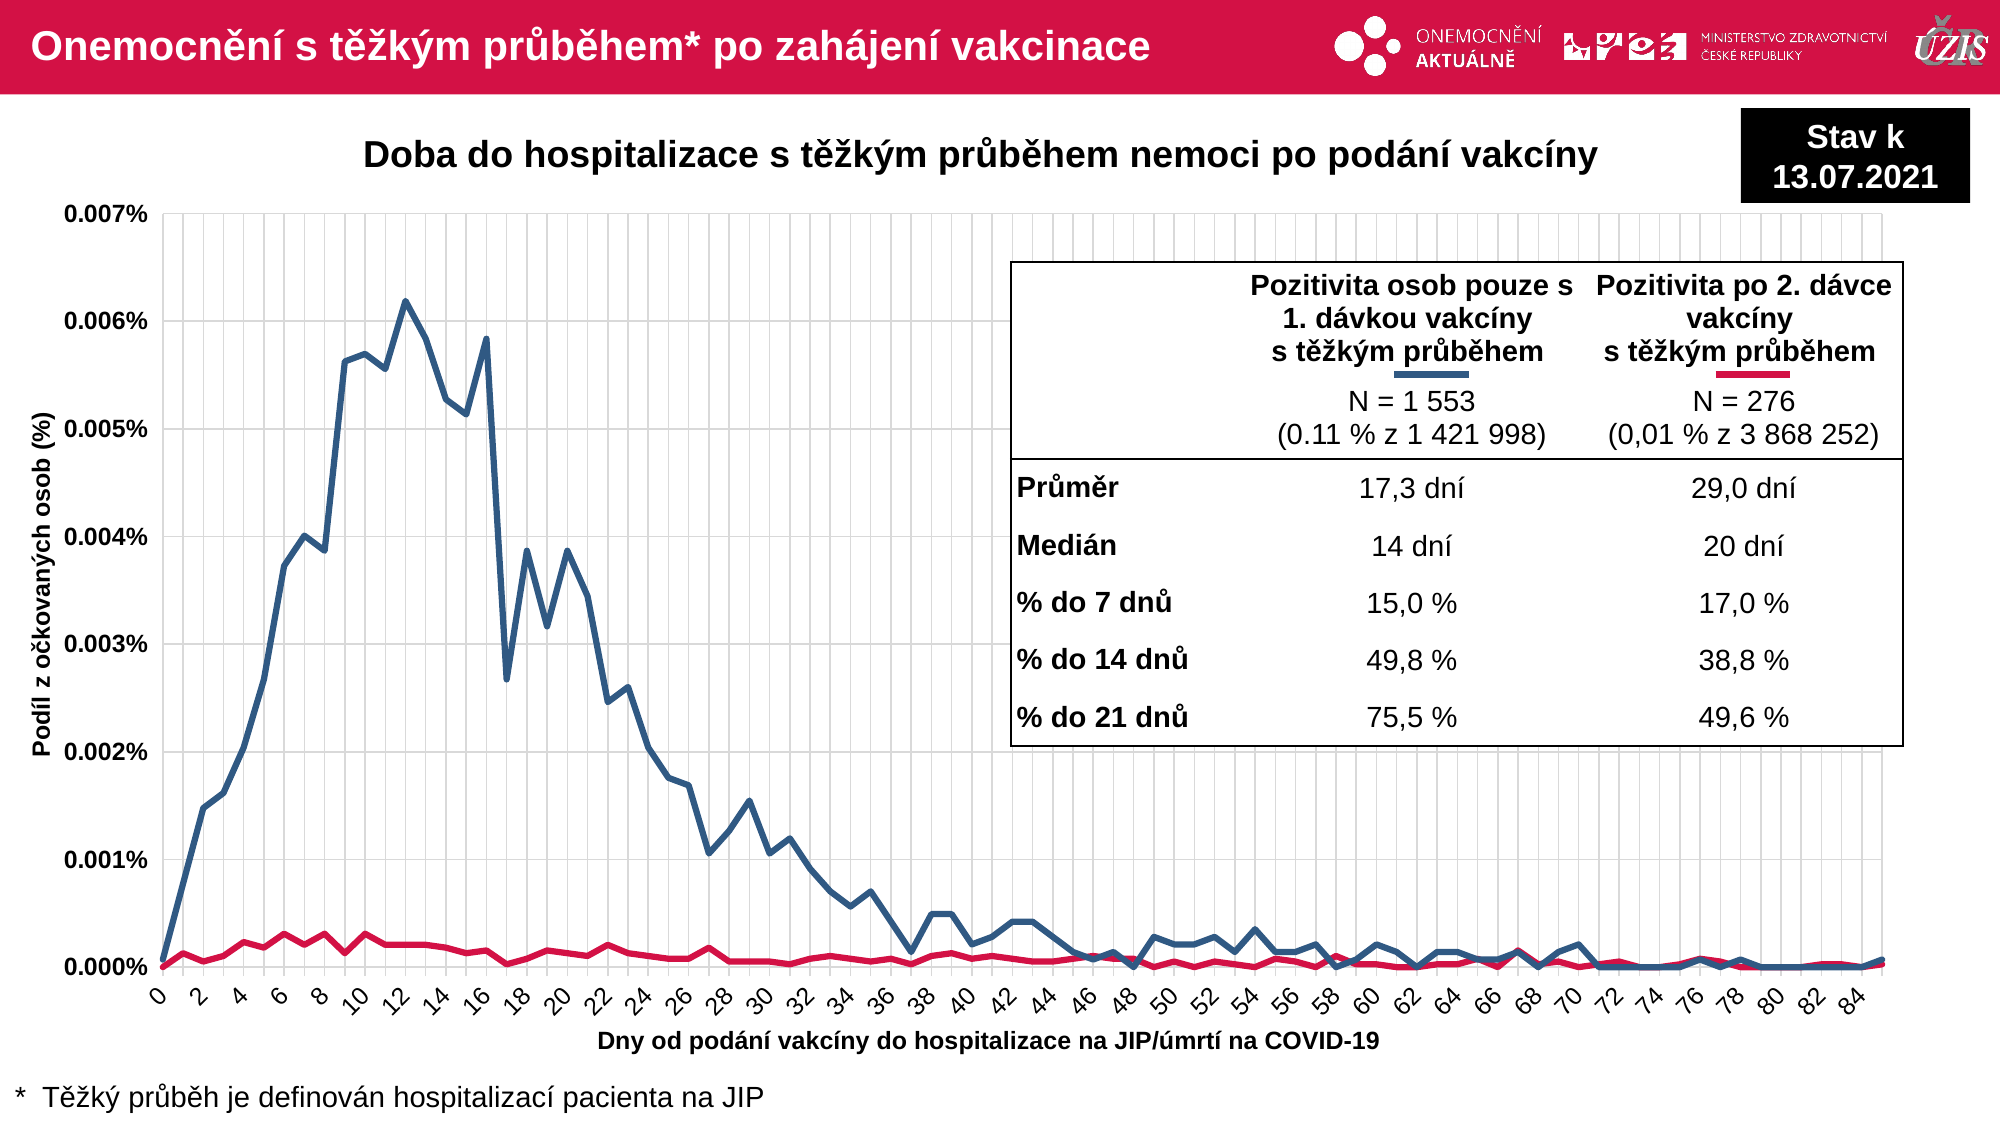

# Onemocnění s těžkým průběhem* po zahájení vakcinace
Stav k 13.07.2021
Doba do hospitalizace s těžkým průběhem nemoci po podání vakcíny

### Chart

| Category | Procenta 2 davka | Procenta 1 davka |
|---|---|---|
| 0 | 0.0 | 7.032358695300556e-07 |
| 1 | 1.292573493143673e-06 | 7.735594564830612e-06 |
| 2 | 5.170293972574692e-07 | 1.4767953260131168e-05 |
| 3 | 1.0340587945149384e-06 | 1.6174424999191277e-05 |
| 4 | 2.3266322876586115e-06 | 2.0393840216371612e-05 |
| 5 | 1.8096028904011424e-06 | 2.6722963042142112e-05 |
| 6 | 3.1021763835448155e-06 | 3.727150108509294e-05 |
| 7 | 2.068117589029877e-06 | 4.008444456321317e-05 |
| 8 | 3.1021763835448155e-06 | 3.867797282415306e-05 |
| 9 | 1.292573493143673e-06 | 5.6258869562404445e-05 |
| 10 | 3.1021763835448155e-06 | 5.6962105431934506e-05 |
| 11 | 2.068117589029877e-06 | 5.555563369287439e-05 |
| 12 | 2.068117589029877e-06 | 6.18847565186449e-05 |
| 13 | 2.068117589029877e-06 | 5.836857717099461e-05 |
| 14 | 1.8096028904011424e-06 | 5.274269021475417e-05 |
| 15 | 1.292573493143673e-06 | 5.1336218475694056e-05 |
| 16 | 1.5510881917724078e-06 | 5.836857717099461e-05 |
| 17 | 2.585146986287346e-07 | 2.6722963042142112e-05 |
| 18 | 7.755440958862039e-07 | 3.867797282415306e-05 |
| 19 | 1.5510881917724078e-06 | 3.16456141288525e-05 |
| 20 | 1.292573493143673e-06 | 3.867797282415306e-05 |
| 21 | 1.0340587945149384e-06 | 3.445855760697272e-05 |
| 22 | 2.068117589029877e-06 | 2.4613255433551944e-05 |
| 23 | 1.292573493143673e-06 | 2.601972717261206e-05 |
| 24 | 1.0340587945149384e-06 | 2.0393840216371612e-05 |
| 25 | 7.755440958862039e-07 | 1.758089673825139e-05 |
| 26 | 7.755440958862039e-07 | 1.6877660868721334e-05 |
| 27 | 1.8096028904011424e-06 | 1.0548538042950835e-05 |
| 28 | 5.170293972574692e-07 | 1.2658245651541e-05 |
| 29 | 5.170293972574692e-07 | 1.5471189129661224e-05 |
| 30 | 5.170293972574692e-07 | 1.0548538042950835e-05 |
| 31 | 2.585146986287346e-07 | 1.1955009782010945e-05 |
| 32 | 7.755440958862039e-07 | 9.142066303890722e-06 |
| 33 | 1.0340587945149384e-06 | 7.032358695300556e-06 |
| 34 | 7.755440958862039e-07 | 5.625886956240445e-06 |
| 35 | 5.170293972574692e-07 | 7.032358695300556e-06 |
| 36 | 7.755440958862039e-07 | 4.2194152171803336e-06 |
| 37 | 2.585146986287346e-07 | 1.4064717390601113e-06 |
| 38 | 1.0340587945149384e-06 | 4.922651086710389e-06 |
| 39 | 1.292573493143673e-06 | 4.922651086710389e-06 |
| 40 | 7.755440958862039e-07 | 2.1097076085901668e-06 |
| 41 | 1.0340587945149384e-06 | 2.8129434781202225e-06 |
| 42 | 7.755440958862039e-07 | 4.2194152171803336e-06 |
| 43 | 5.170293972574692e-07 | 4.2194152171803336e-06 |
| 44 | 5.170293972574692e-07 | 2.8129434781202225e-06 |
| 45 | 7.755440958862039e-07 | 1.4064717390601113e-06 |
| 46 | 1.0340587945149384e-06 | 7.032358695300556e-07 |
| 47 | 7.755440958862039e-07 | 1.4064717390601113e-06 |
| 48 | 7.755440958862039e-07 | 0.0 |
| 49 | 0.0 | 2.8129434781202225e-06 |
| 50 | 5.170293972574692e-07 | 2.1097076085901668e-06 |
| 51 | 0.0 | 2.1097076085901668e-06 |
| 52 | 5.170293972574692e-07 | 2.8129434781202225e-06 |
| 53 | 2.585146986287346e-07 | 1.4064717390601113e-06 |
| 54 | 0.0 | 3.516179347650278e-06 |
| 55 | 7.755440958862039e-07 | 1.4064717390601113e-06 |
| 56 | 5.170293972574692e-07 | 1.4064717390601113e-06 |
| 57 | 0.0 | 2.1097076085901668e-06 |
| 58 | 1.0340587945149384e-06 | 0.0 |
| 59 | 2.585146986287346e-07 | 7.032358695300556e-07 |
| 60 | 2.585146986287346e-07 | 2.1097076085901668e-06 |
| 61 | 0.0 | 1.4064717390601113e-06 |
| 62 | 0.0 | 0.0 |
| 63 | 2.585146986287346e-07 | 1.4064717390601113e-06 |
| 64 | 2.585146986287346e-07 | 1.4064717390601113e-06 |
| 65 | 7.755440958862039e-07 | 7.032358695300556e-07 |
| 66 | 0.0 | 7.032358695300556e-07 |
| 67 | 1.5510881917724078e-06 | 1.4064717390601113e-06 |
| 68 | 2.585146986287346e-07 | 0.0 |
| 69 | 5.170293972574692e-07 | 1.4064717390601113e-06 |
| 70 | 0.0 | 2.1097076085901668e-06 |
| 71 | 2.585146986287346e-07 | 0.0 |
| 72 | 5.170293972574692e-07 | 0.0 |
| 73 | 0.0 | 0.0 |
| 74 | 0.0 | 0.0 |
| 75 | 2.585146986287346e-07 | 0.0 |
| 76 | 7.755440958862039e-07 | 7.032358695300556e-07 |
| 77 | 5.170293972574692e-07 | 0.0 |
| 78 | 0.0 | 7.032358695300556e-07 |
| 79 | 0.0 | 0.0 |
| 80 | 0.0 | 0.0 |
| 81 | 0.0 | 0.0 |
| 82 | 2.585146986287346e-07 | 0.0 |
| 83 | 2.585146986287346e-07 | 0.0 |
| 84 | 0.0 | 0.0 |
| 85 | 2.585146986287346e-07 | 7.032358695300556e-07 |
|  | Pozitivita osob pouze s 1. dávkou vakcíny s těžkým průběhem | Pozitivita po 2. dávce vakcíny s těžkým průběhem |
| --- | --- | --- |
|  | N = 1 553 (0.11 % z 1 421 998) | N = 276 (0,01 % z 3 868 252) |
| Průměr | 17,3 dní | 29,0 dní |
| Medián | 14 dní | 20 dní |
| % do 7 dnů | 15,0 % | 17,0 % |
| % do 14 dnů | 49,8 % | 38,8 % |
| % do 21 dnů | 75,5 % | 49,6 % |
Podíl z očkovaných osob (%)
Dny od podání vakcíny do hospitalizace na JIP/úmrtí na COVID-19
*  Těžký průběh je definován hospitalizací pacienta na JIP